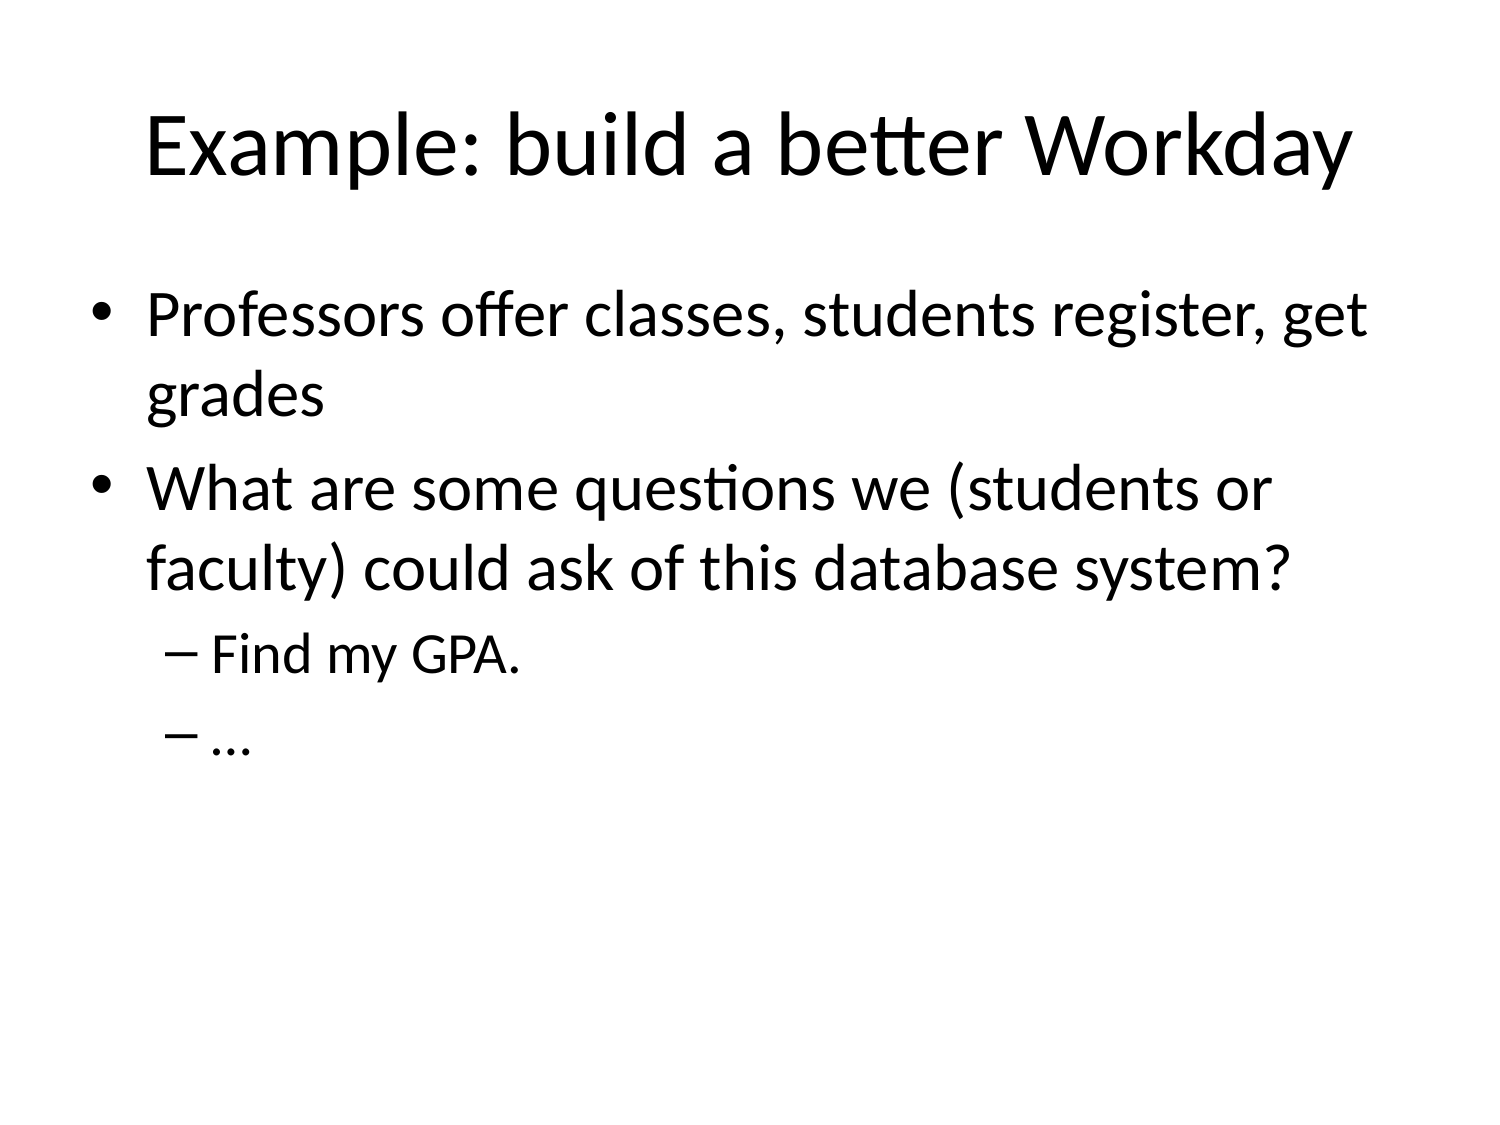

# Example: build a better Workday
Professors offer classes, students register, get grades
What are some questions we (students or faculty) could ask of this database system?
Find my GPA.
…